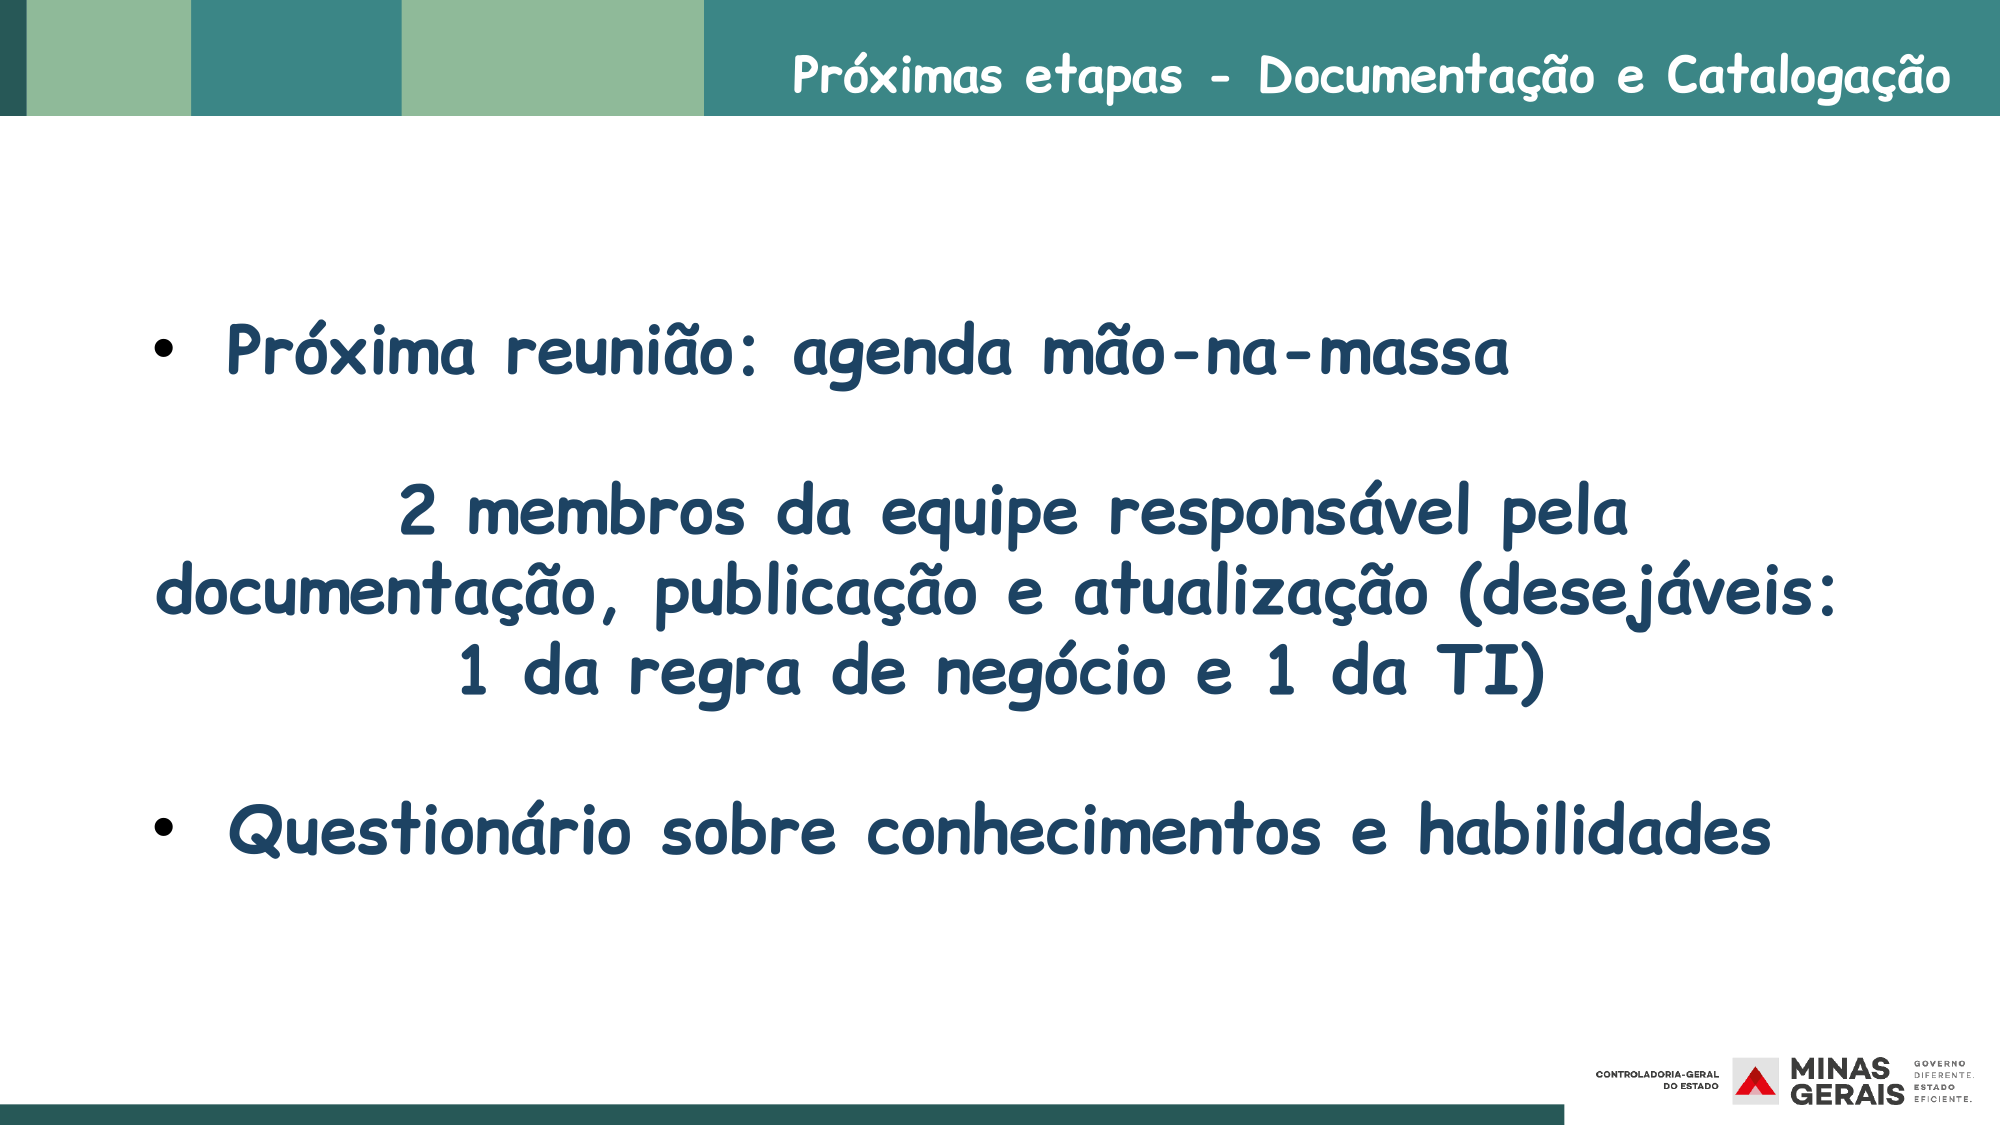

# Próximas etapas - Documentação e Catalogação
Próxima reunião: agenda mão-na-massa

 2 membros da equipe responsável pela documentação, publicação e atualização (desejáveis: 1 da regra de negócio e 1 da TI)

Questionário sobre conhecimentos e habilidades